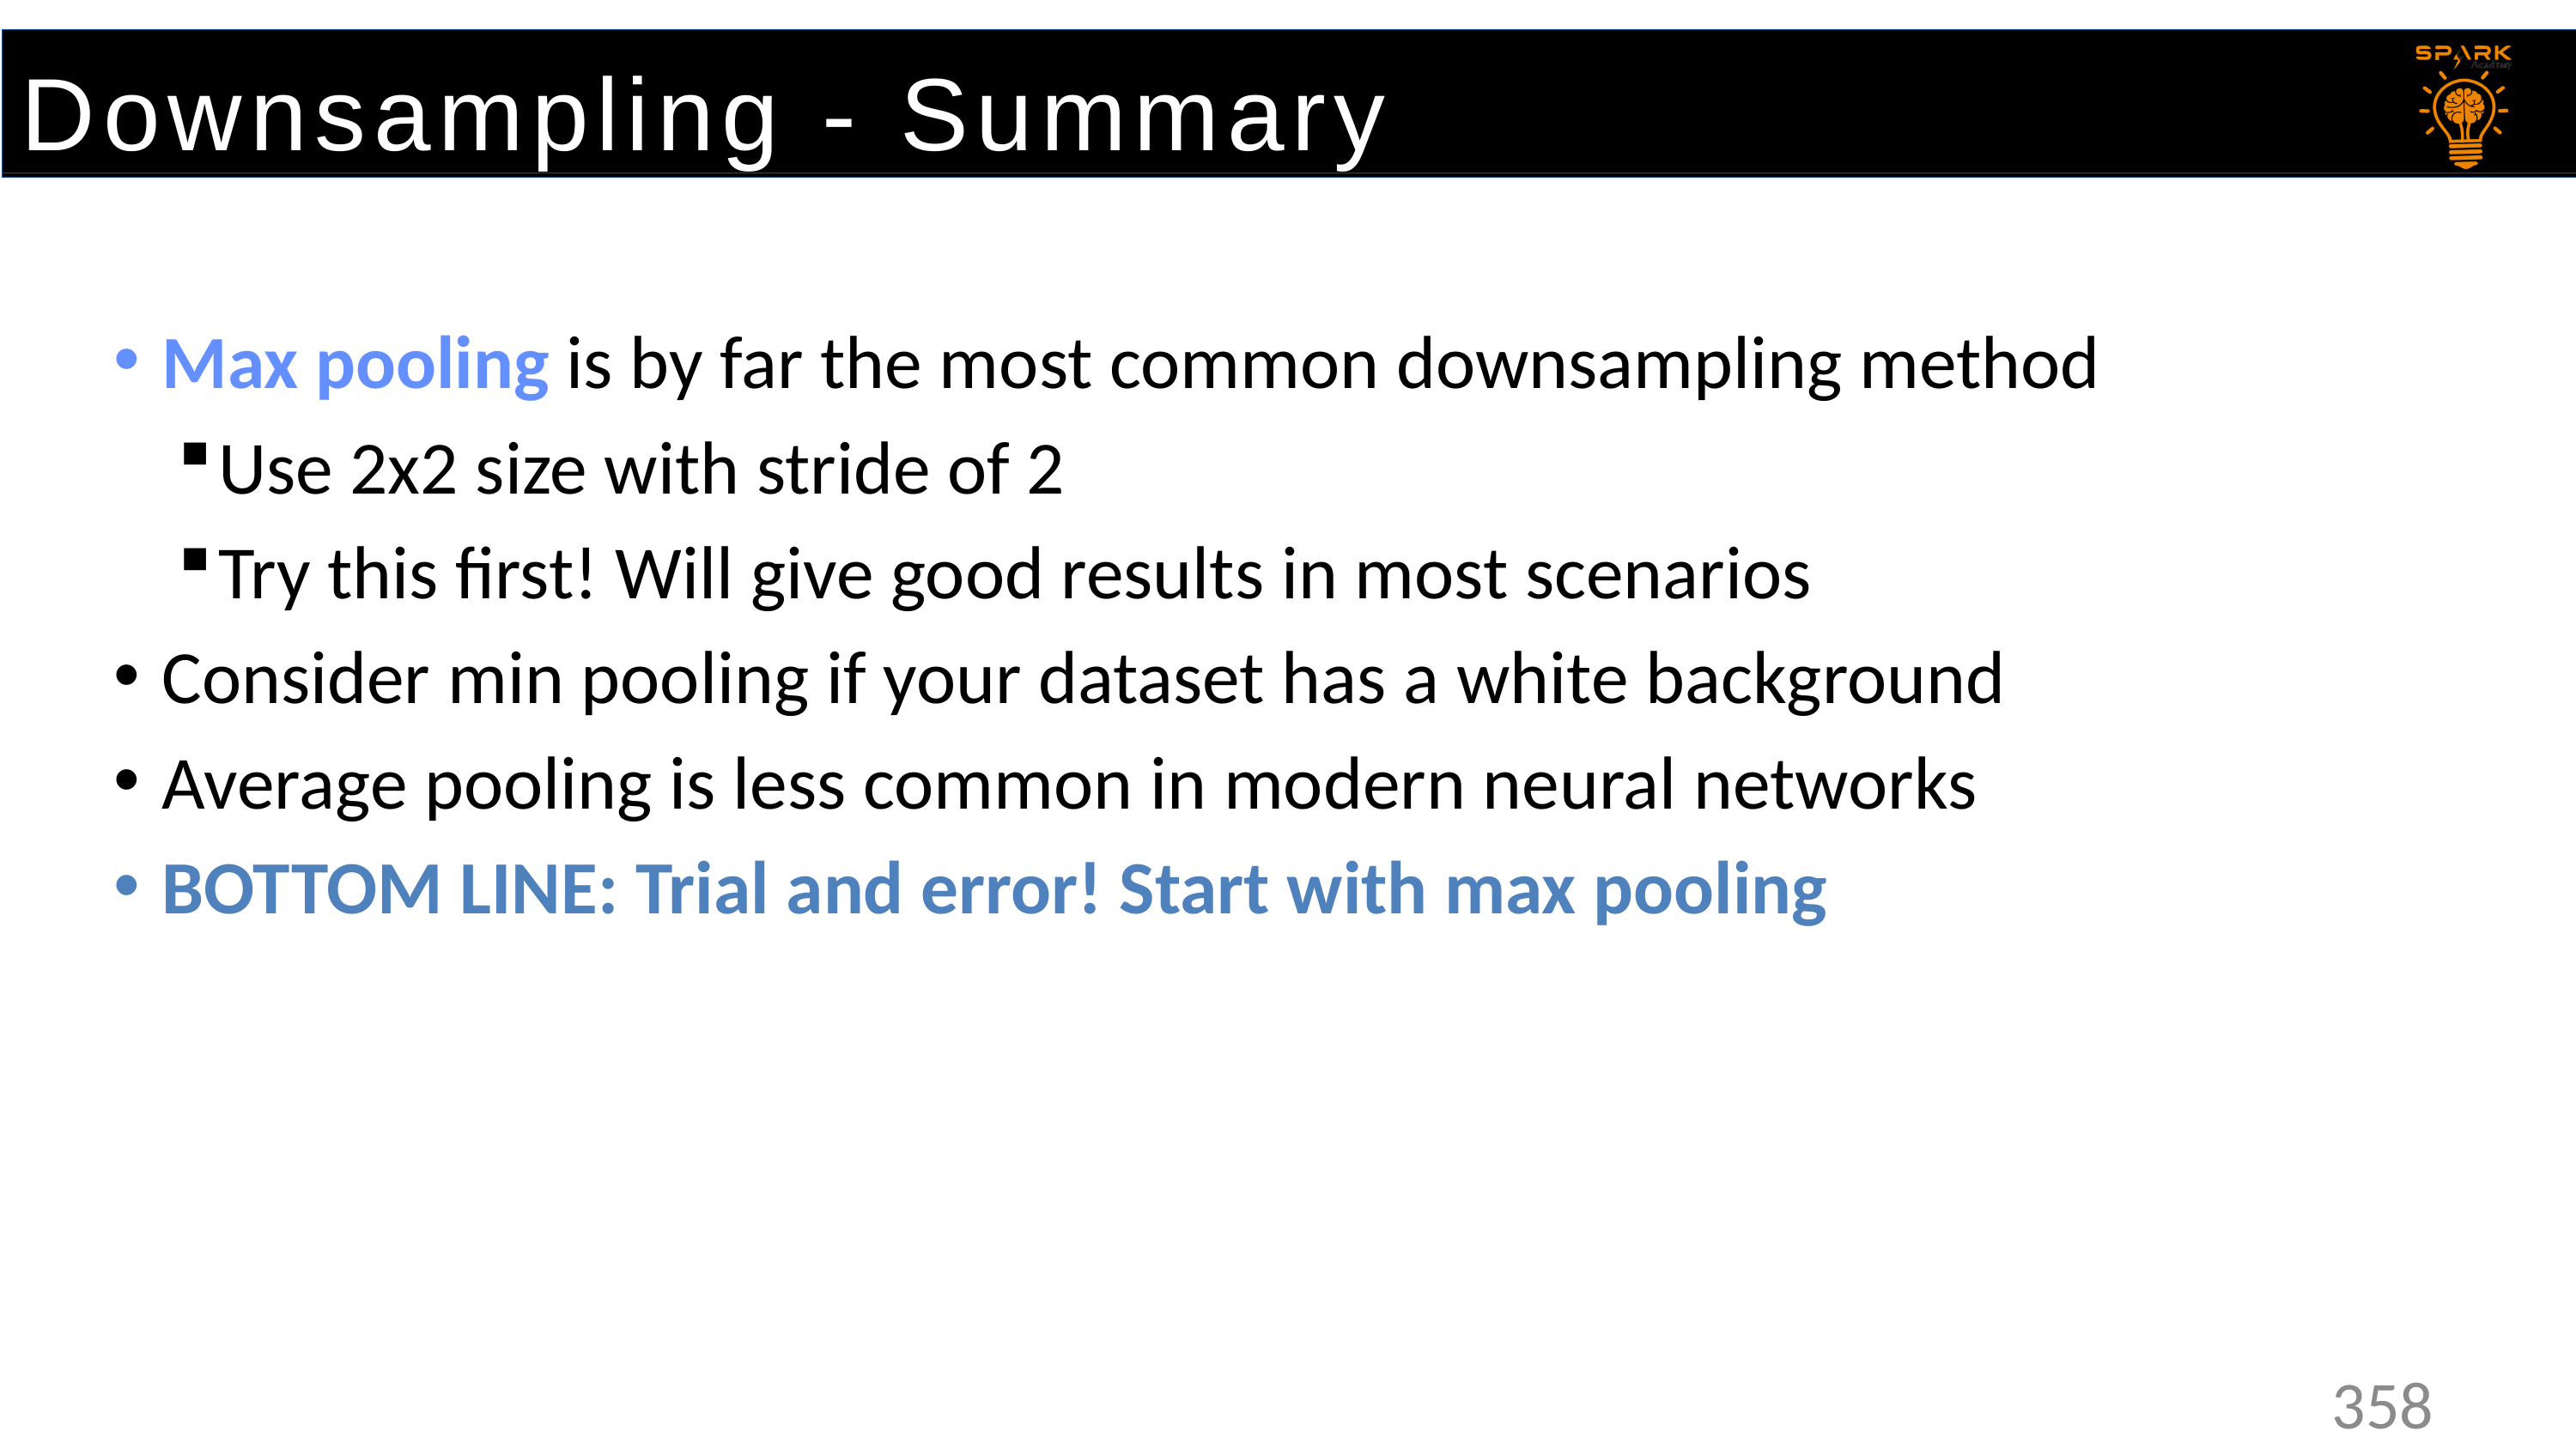

Downsampling - Summary
3D Downsampling

Max pooling is by far the most common downsampling method
Use 2x2 size with stride of 2
Try this first! Will give good results in most scenarios
Consider min pooling if your dataset has a white background
Average pooling is less common in modern neural networks
BOTTOM LINE: Trial and error! Start with max pooling

358